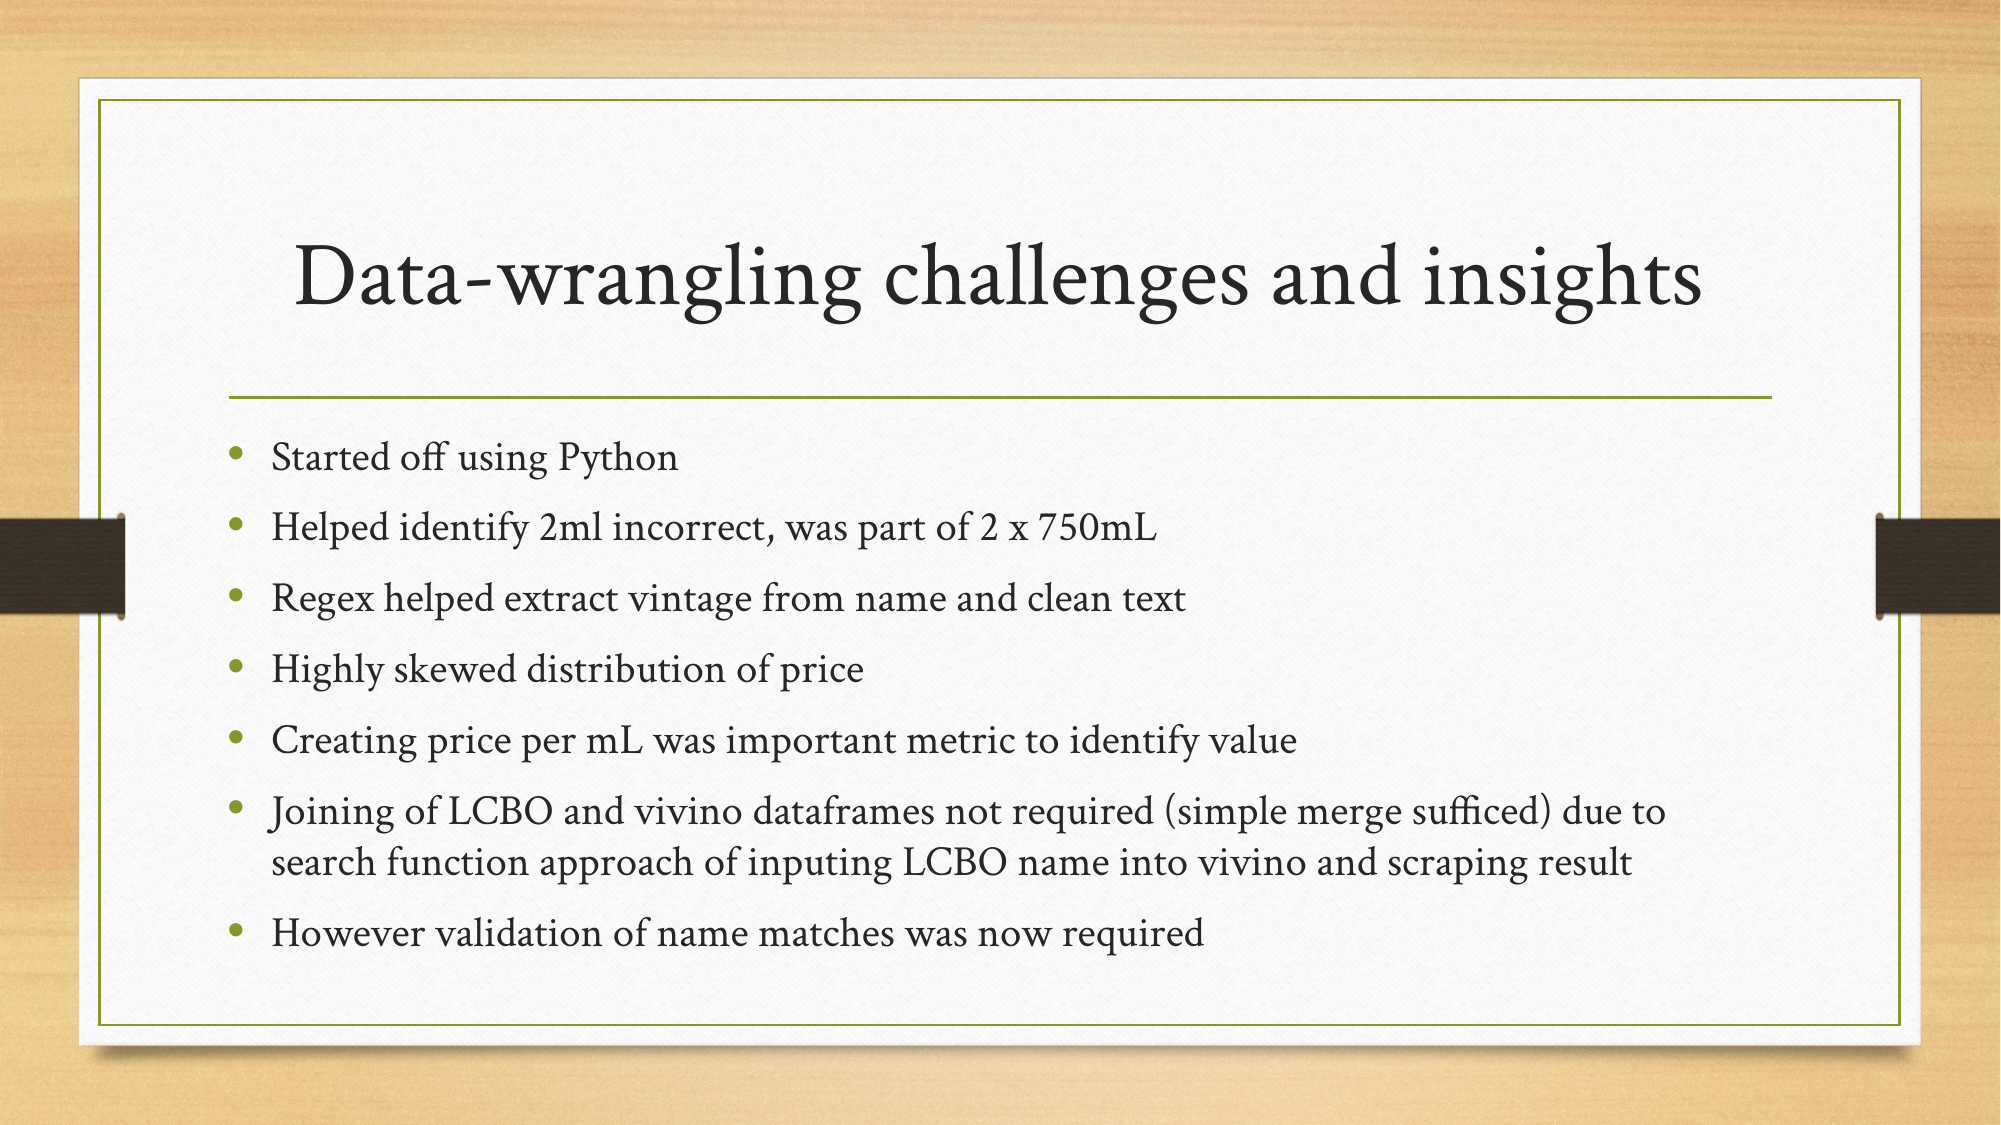

# Data-wrangling challenges and insights
Started off using Python
Helped identify 2ml incorrect, was part of 2 x 750mL
Regex helped extract vintage from name and clean text
Highly skewed distribution of price
Creating price per mL was important metric to identify value
Joining of LCBO and vivino dataframes not required (simple merge sufficed) due to search function approach of inputing LCBO name into vivino and scraping result
However validation of name matches was now required